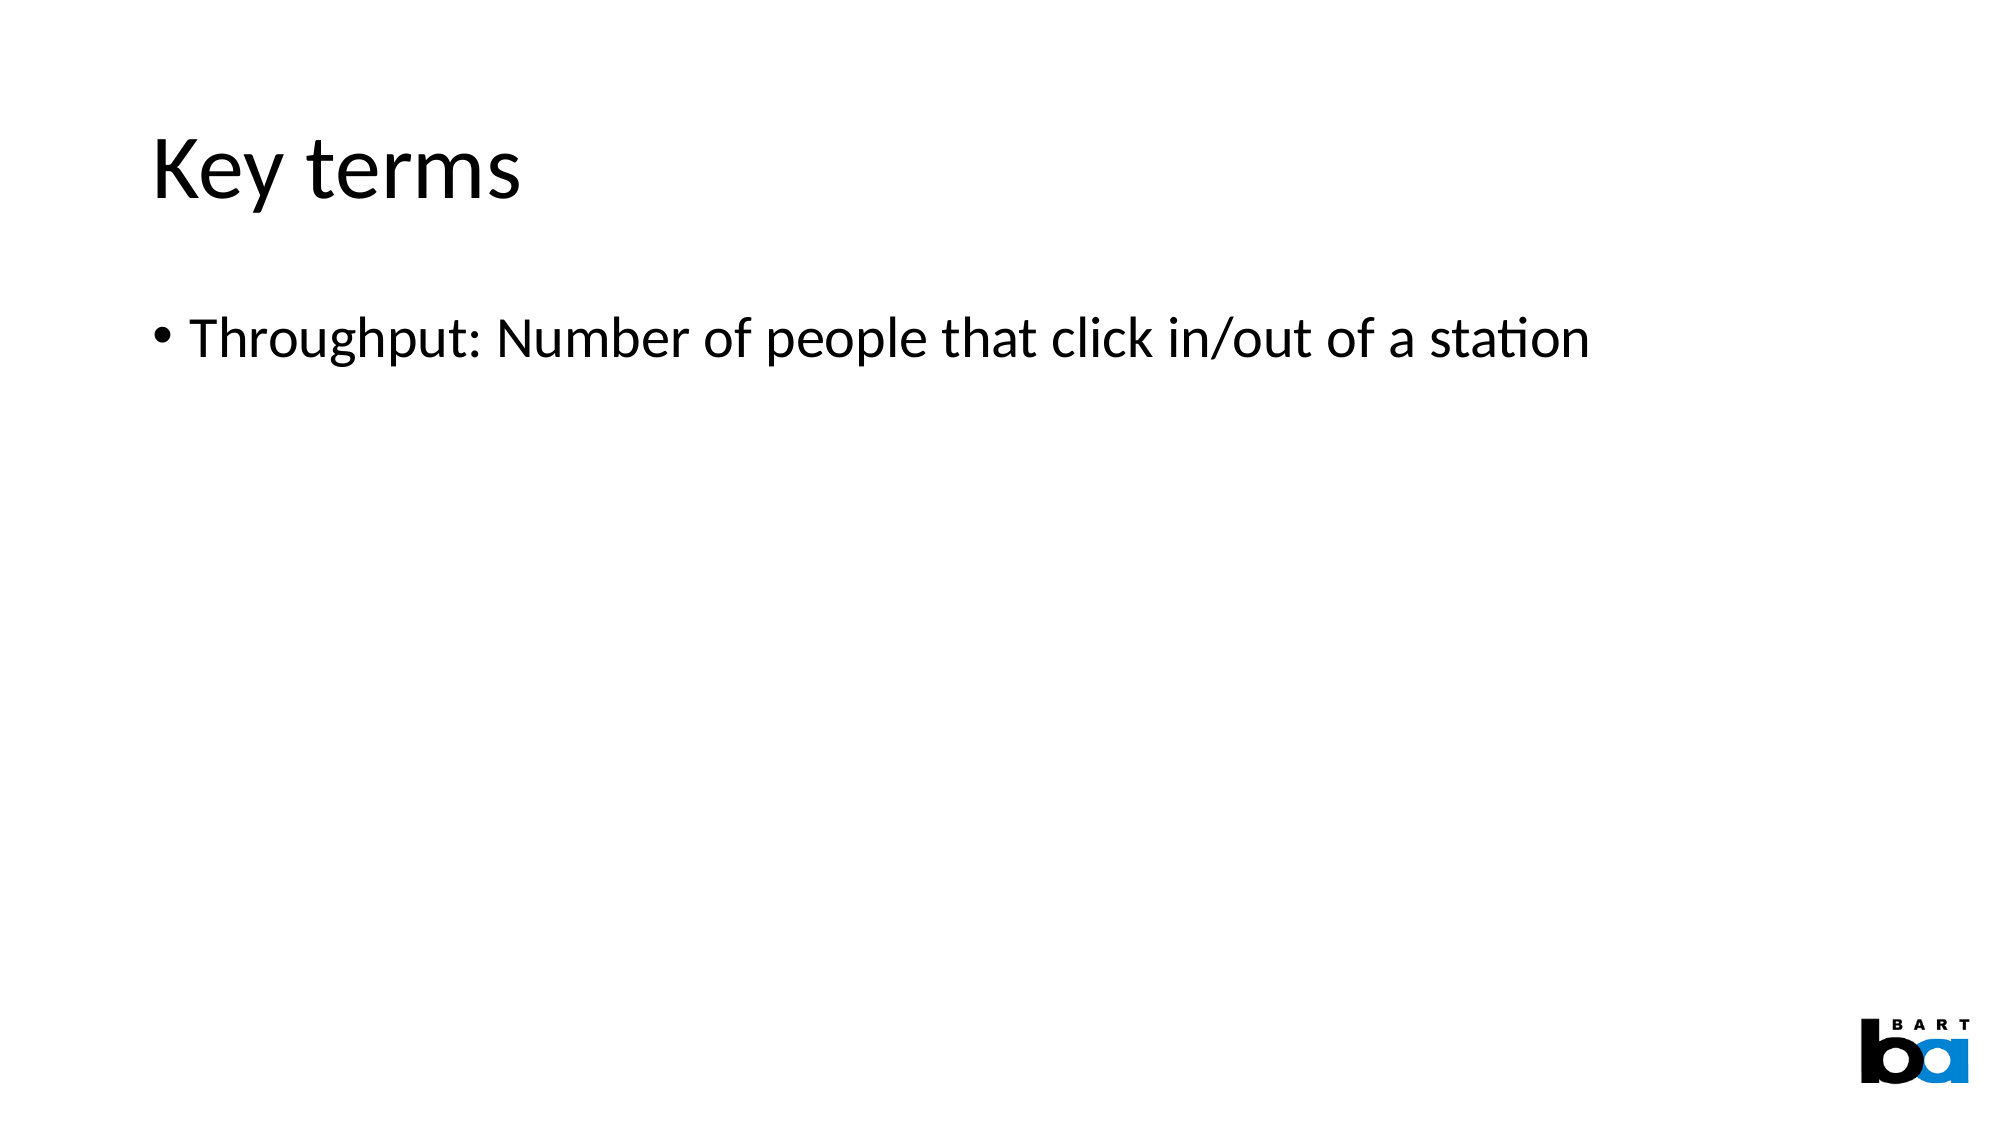

# Key terms
Throughput: Number of people that click in/out of a station